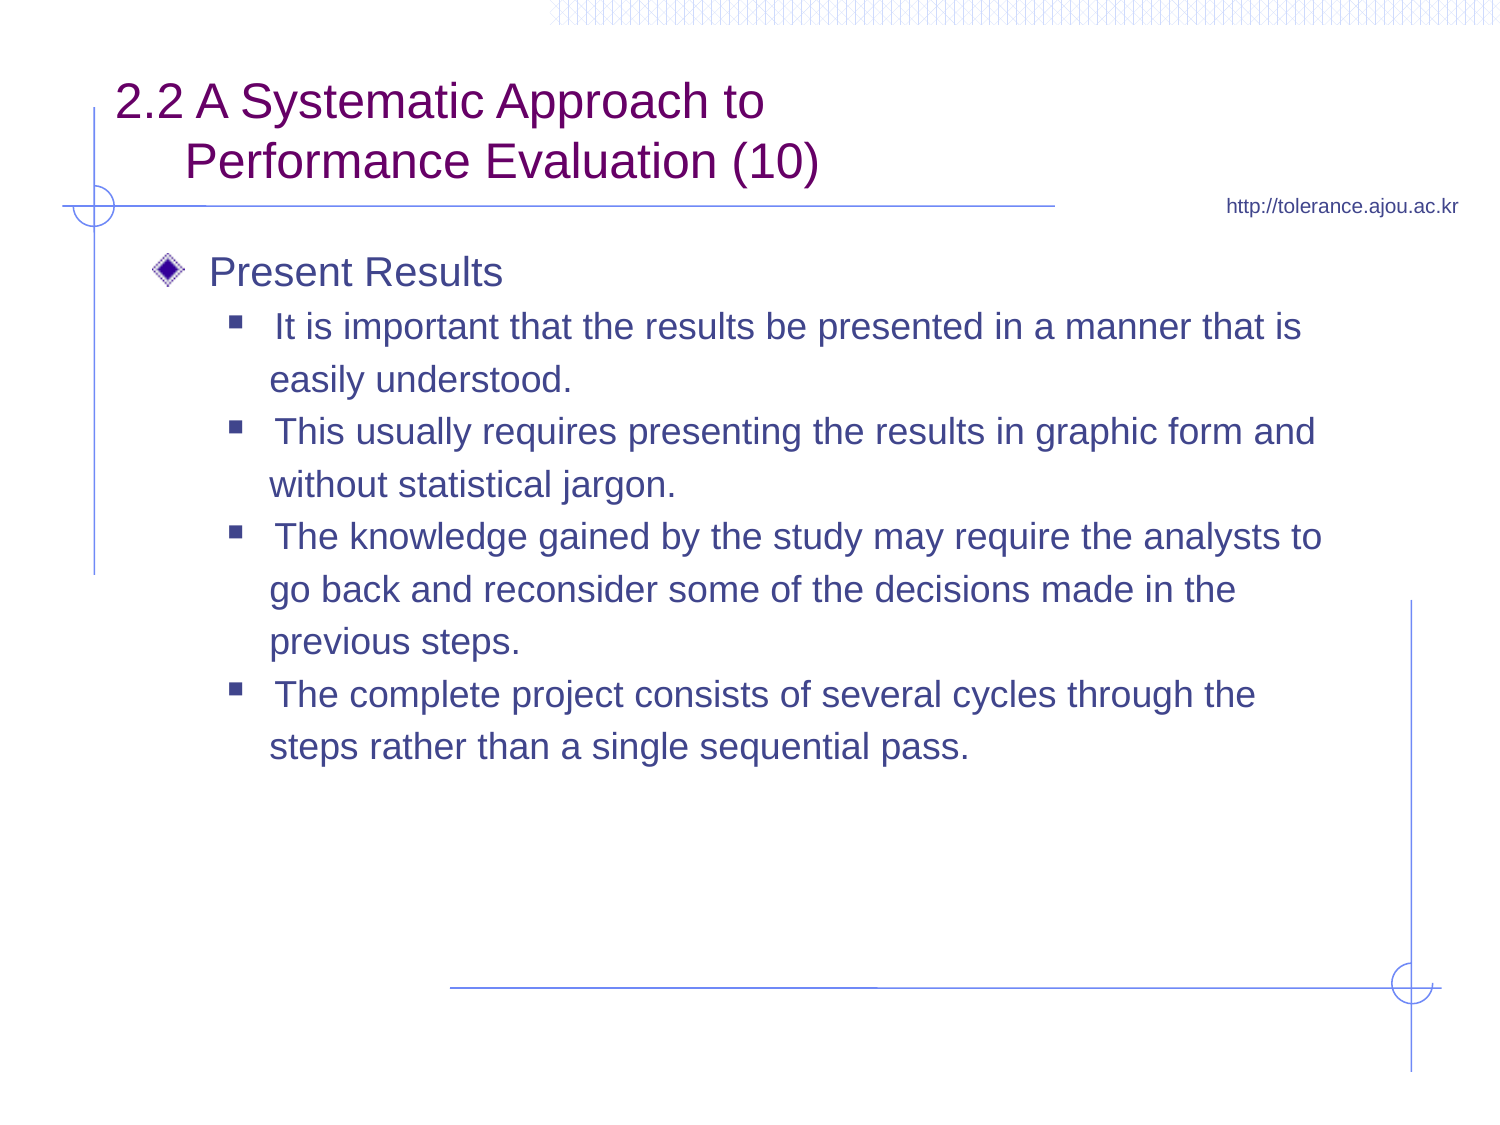

# 2.2 A Systematic Approach to Performance Evaluation (10)
Present Results
It is important that the results be presented in a manner that is
    easily understood.
This usually requires presenting the results in graphic form and
    without statistical jargon.
The knowledge gained by the study may require the analysts to
    go back and reconsider some of the decisions made in the
    previous steps.
The complete project consists of several cycles through the
    steps rather than a single sequential pass.